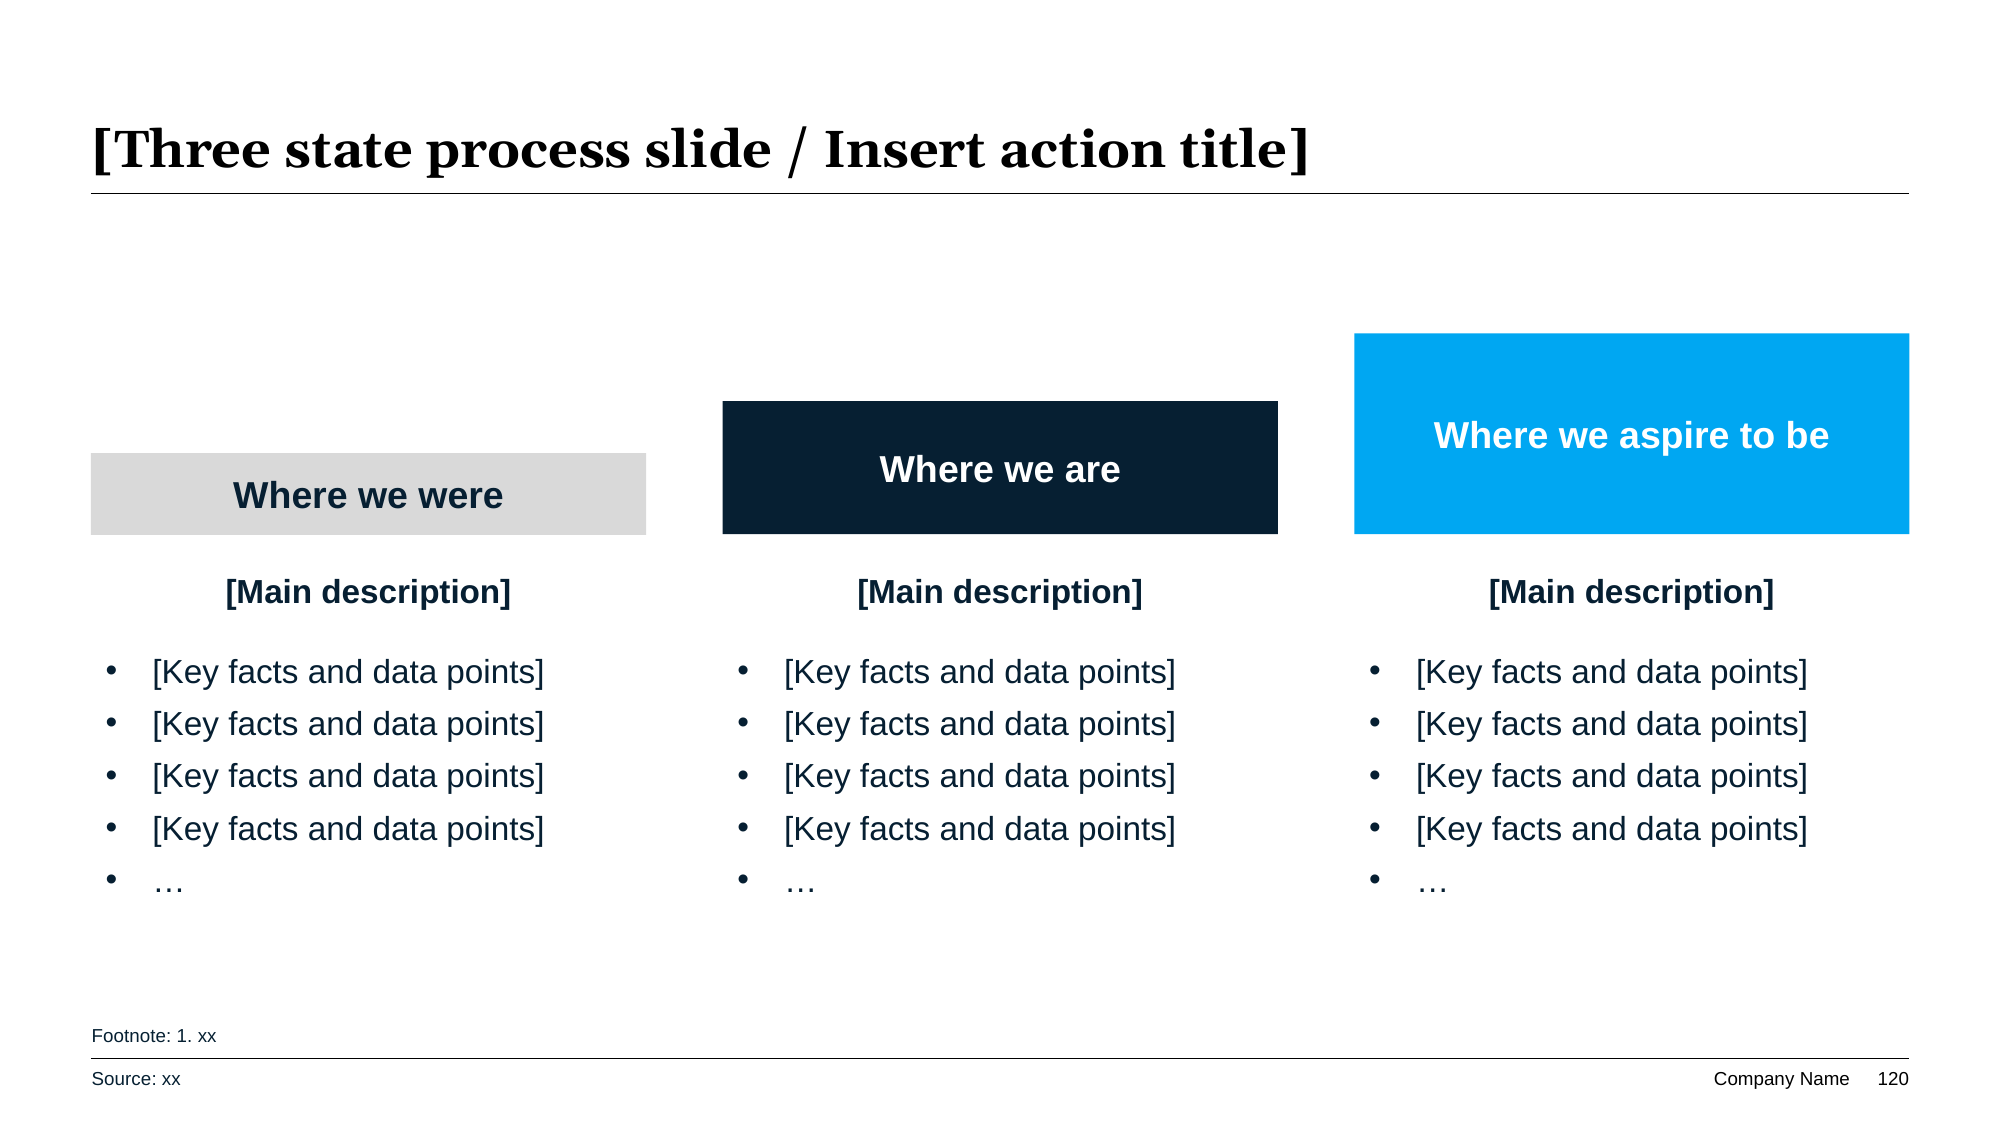

# [Three state process slide / Insert action title]

Where we aspire to be
Where we are
Where we were
[Main description]
[Key facts and data points]
[Key facts and data points]
[Key facts and data points]
[Key facts and data points]
…
[Main description]
[Key facts and data points]
[Key facts and data points]
[Key facts and data points]
[Key facts and data points]
…
[Main description]
[Key facts and data points]
[Key facts and data points]
[Key facts and data points]
[Key facts and data points]
…
Footnote: 1. xx
Source: xx